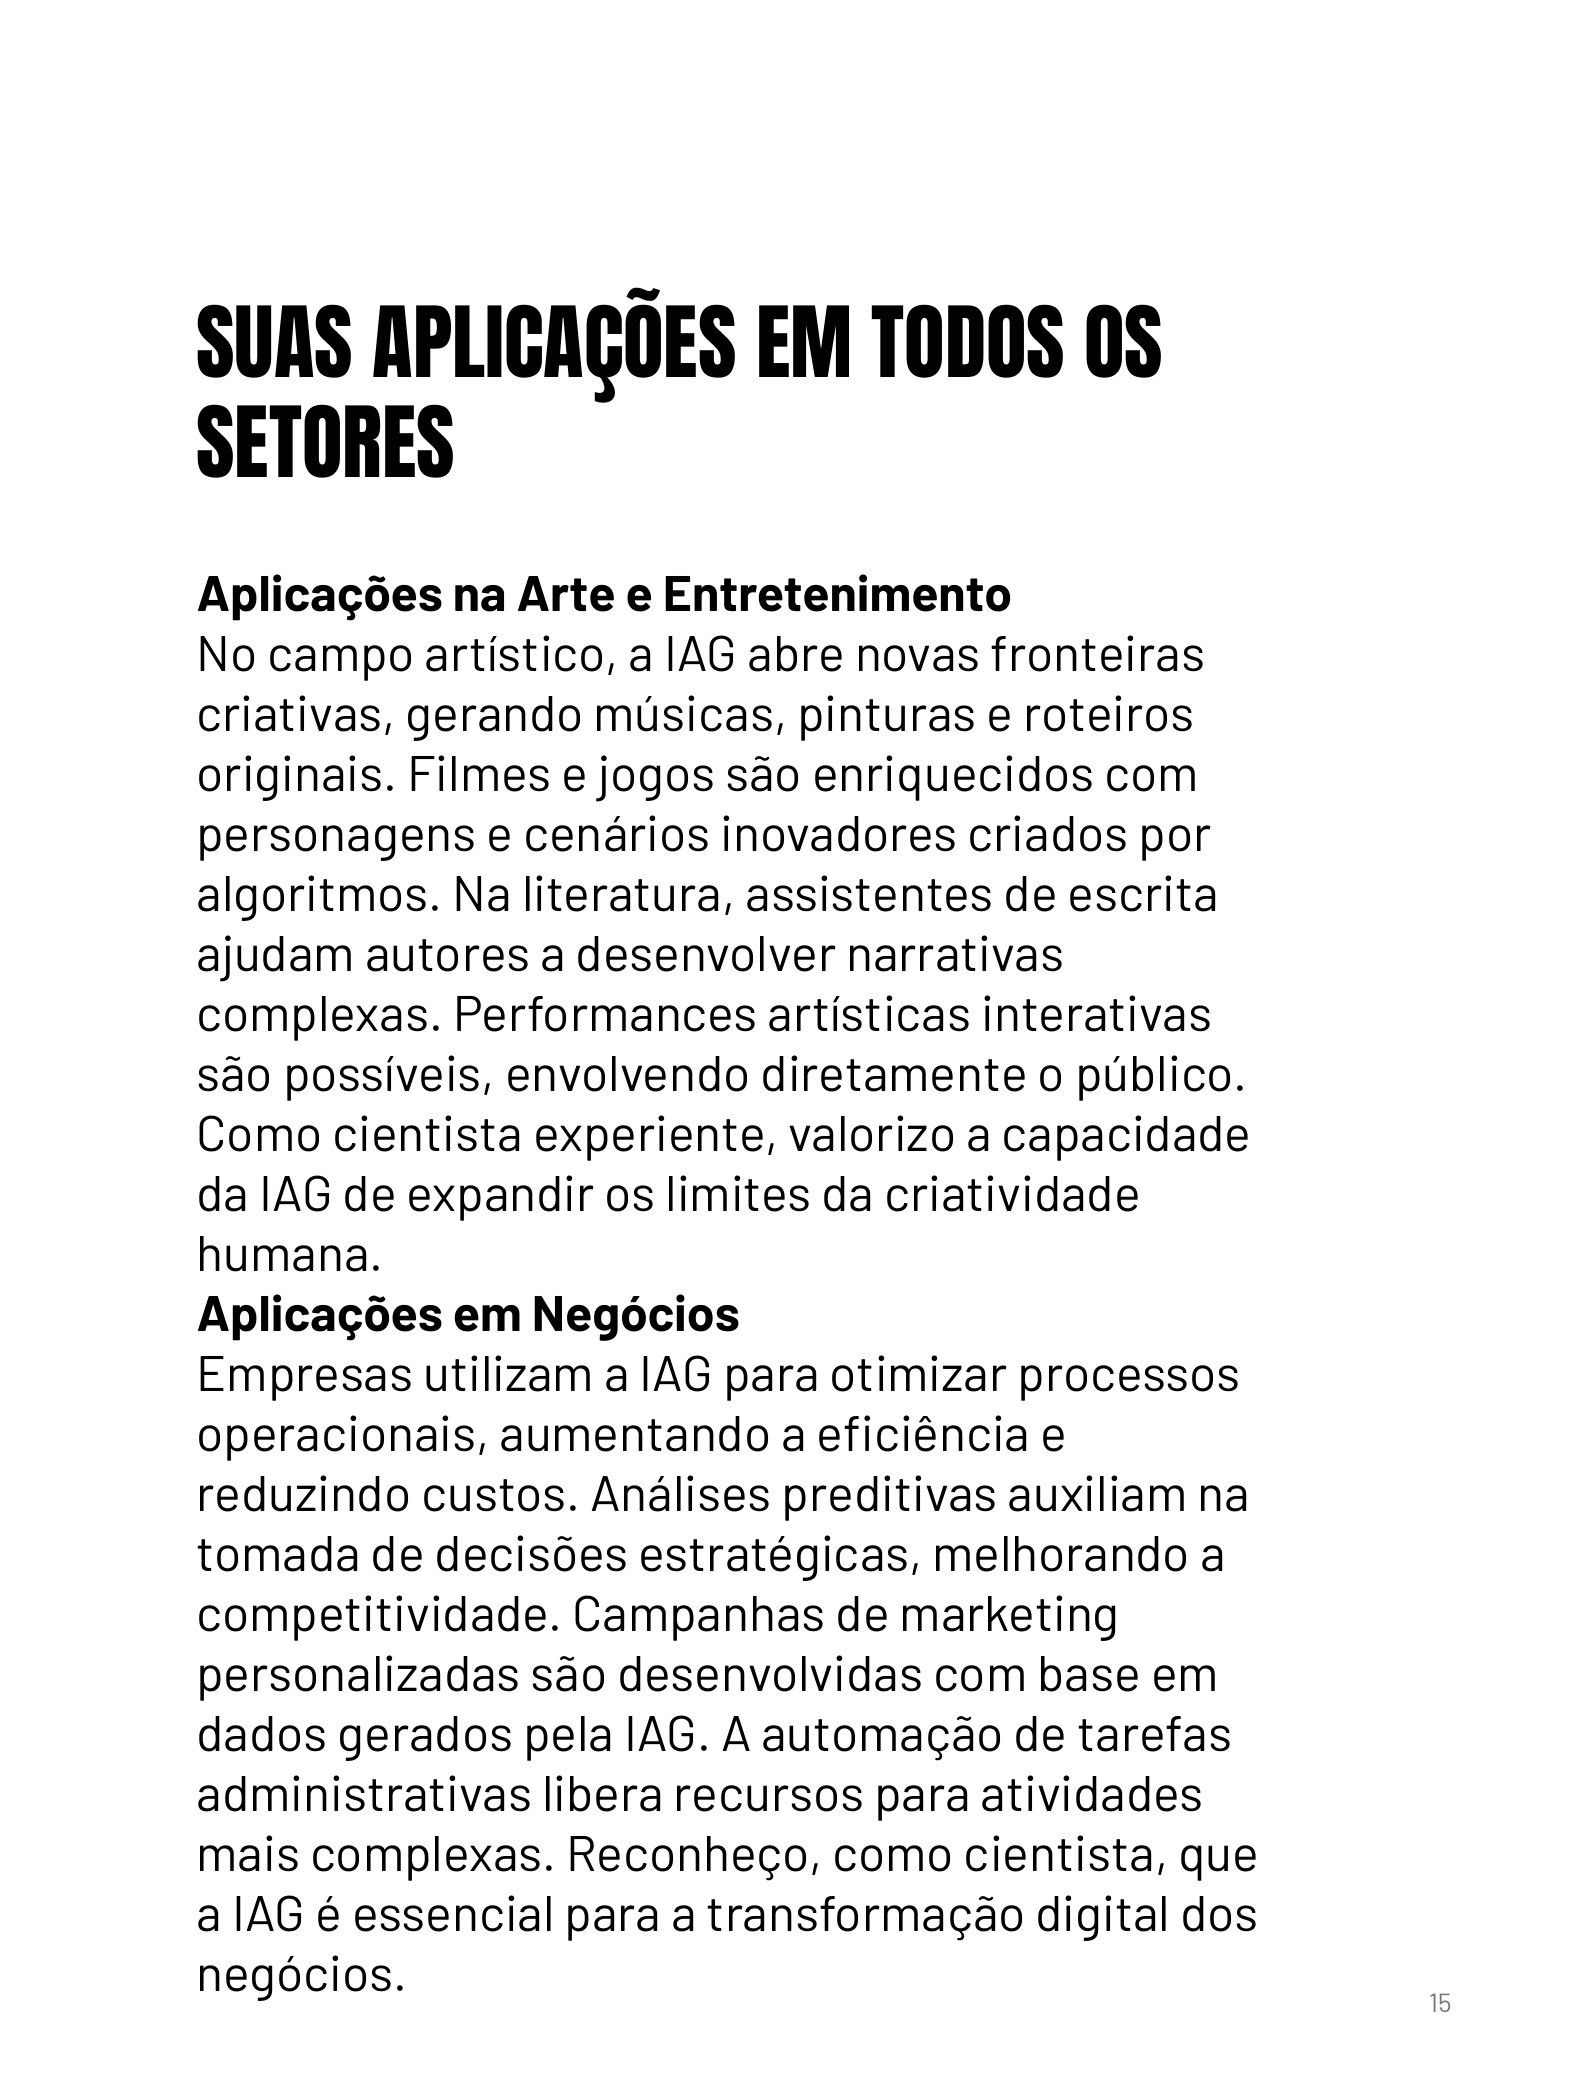

SUAS APLICAÇÕES EM TODOS OS SETORES
Aplicações na Arte e Entretenimento
No campo artístico, a IAG abre novas fronteiras criativas, gerando músicas, pinturas e roteiros originais. Filmes e jogos são enriquecidos com personagens e cenários inovadores criados por algoritmos. Na literatura, assistentes de escrita ajudam autores a desenvolver narrativas complexas. Performances artísticas interativas são possíveis, envolvendo diretamente o público. Como cientista experiente, valorizo a capacidade da IAG de expandir os limites da criatividade humana.
Aplicações em Negócios
Empresas utilizam a IAG para otimizar processos operacionais, aumentando a eficiência e reduzindo custos. Análises preditivas auxiliam na tomada de decisões estratégicas, melhorando a competitividade. Campanhas de marketing personalizadas são desenvolvidas com base em dados gerados pela IAG. A automação de tarefas administrativas libera recursos para atividades mais complexas. Reconheço, como cientista, que a IAG é essencial para a transformação digital dos negócios.
15